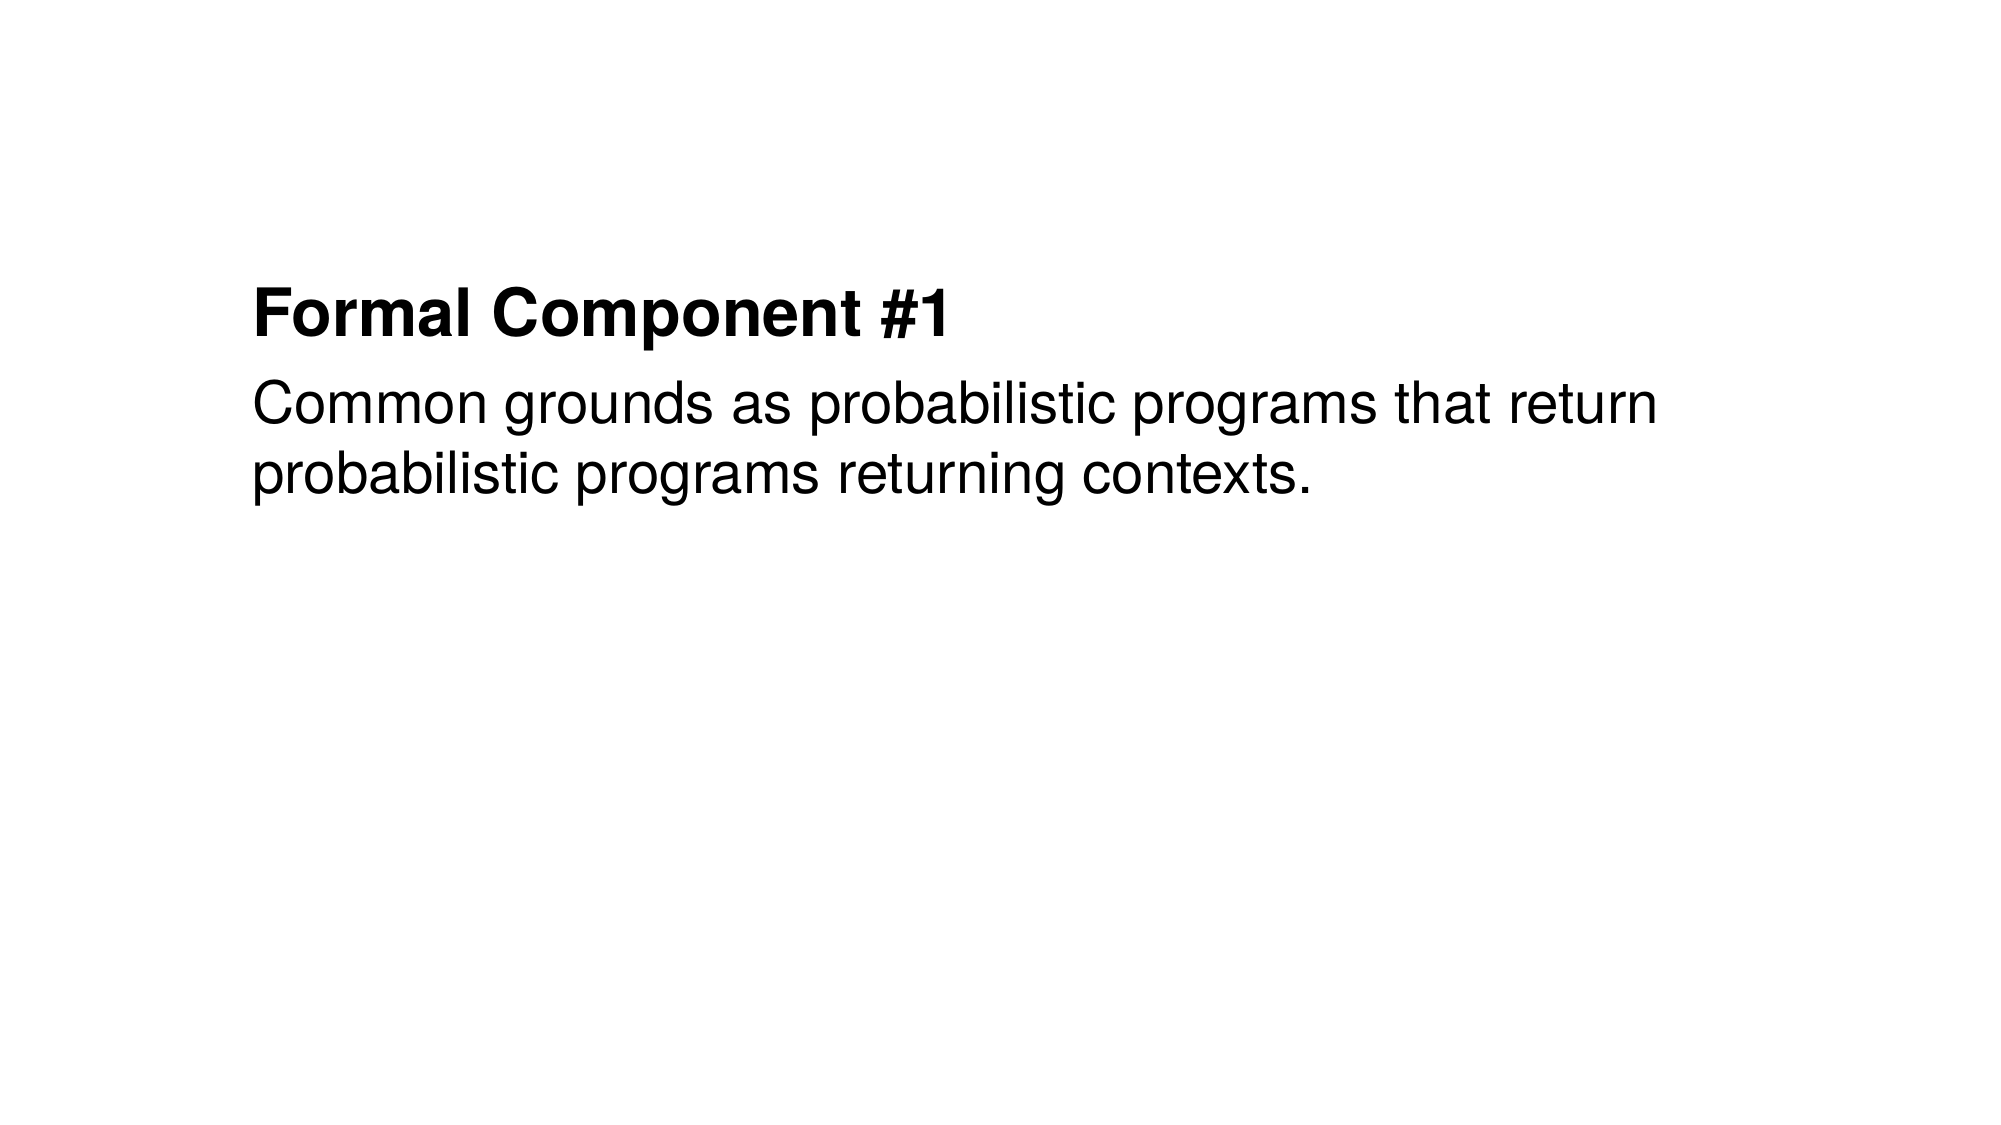

Formal Component #1
Common grounds as probabilistic programs that return probabilistic programs returning contexts.